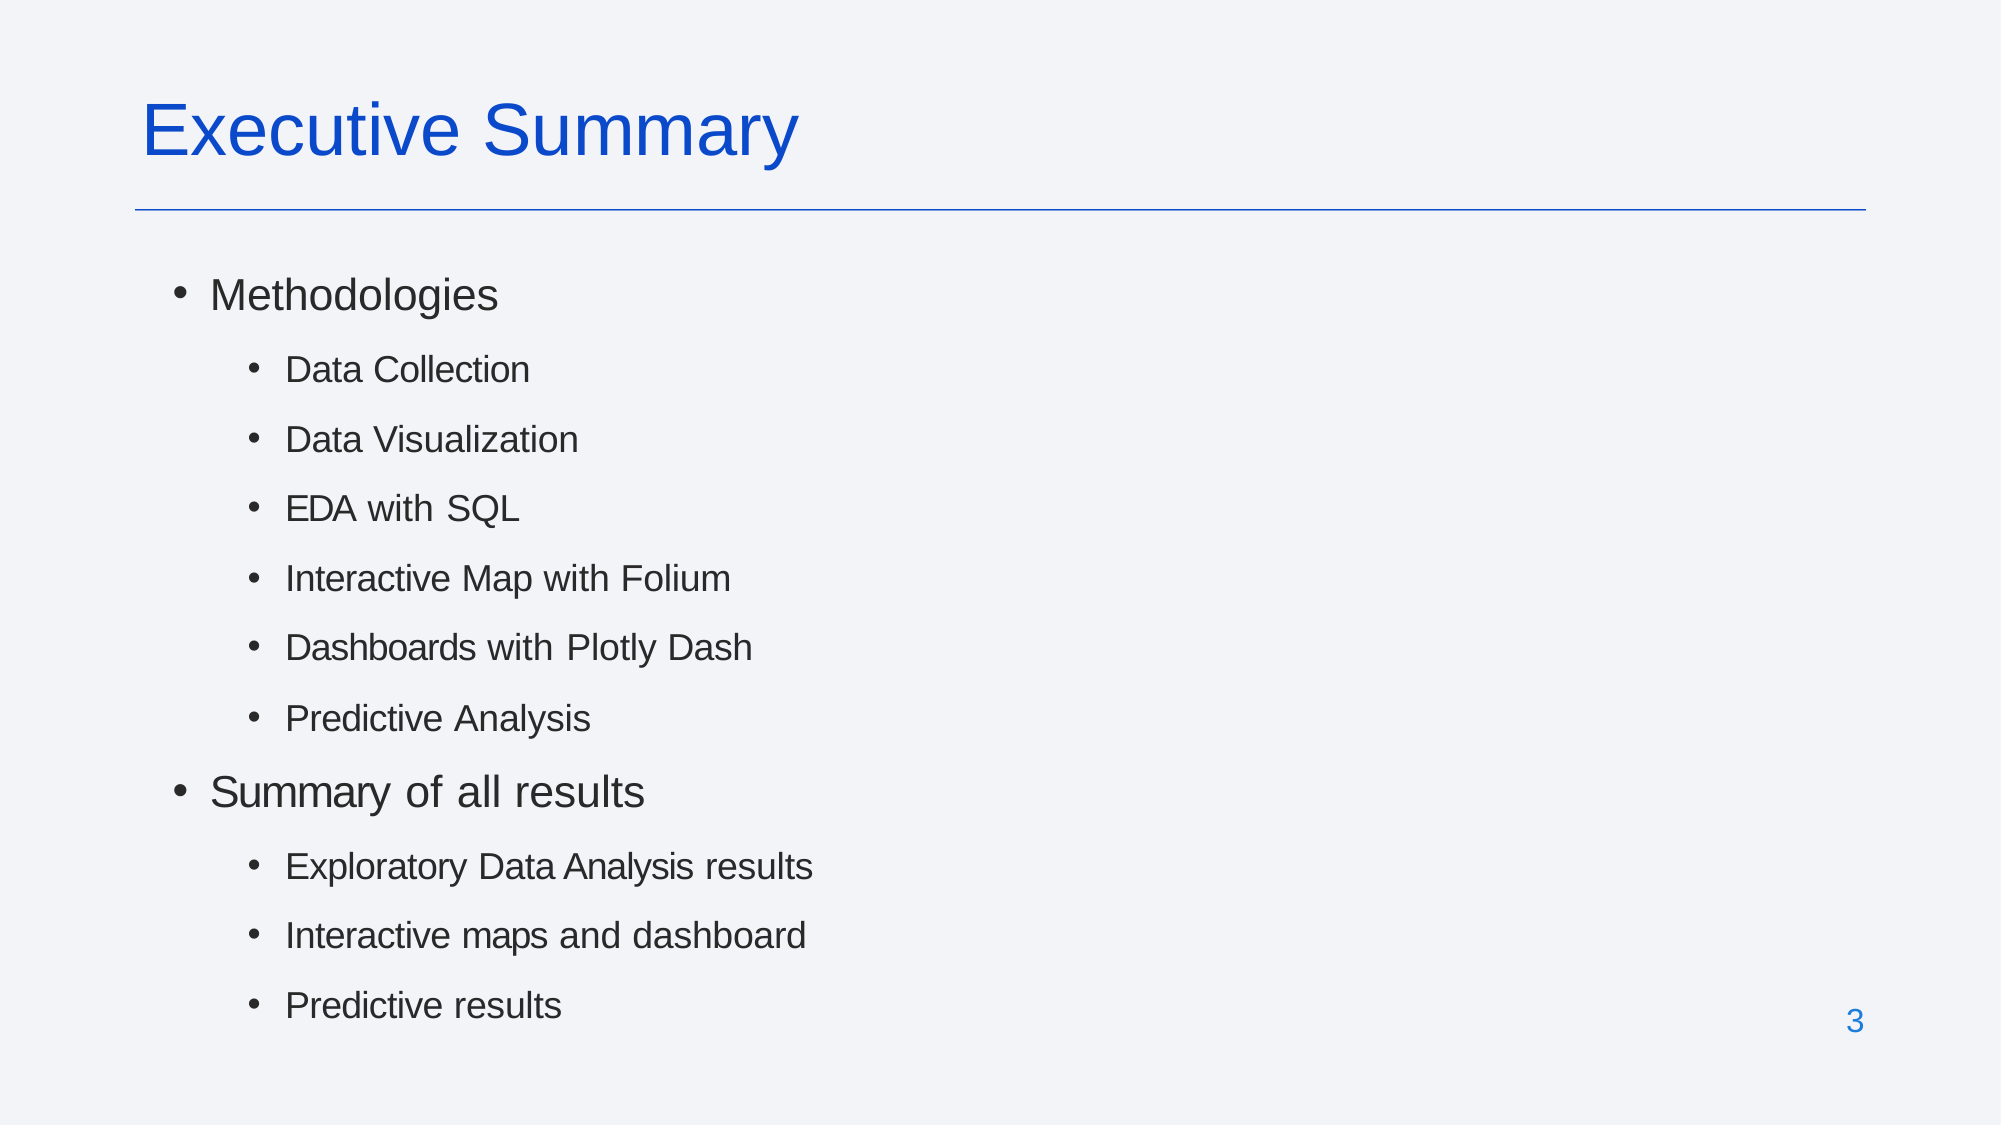

Executive Summary
Methodologies
Data Collection
Data Visualization
EDA with SQL
Interactive Map with Folium
Dashboards with Plotly Dash
Predictive Analysis
Summary of all results
Exploratory Data Analysis results
Interactive maps and dashboard
Predictive results
3